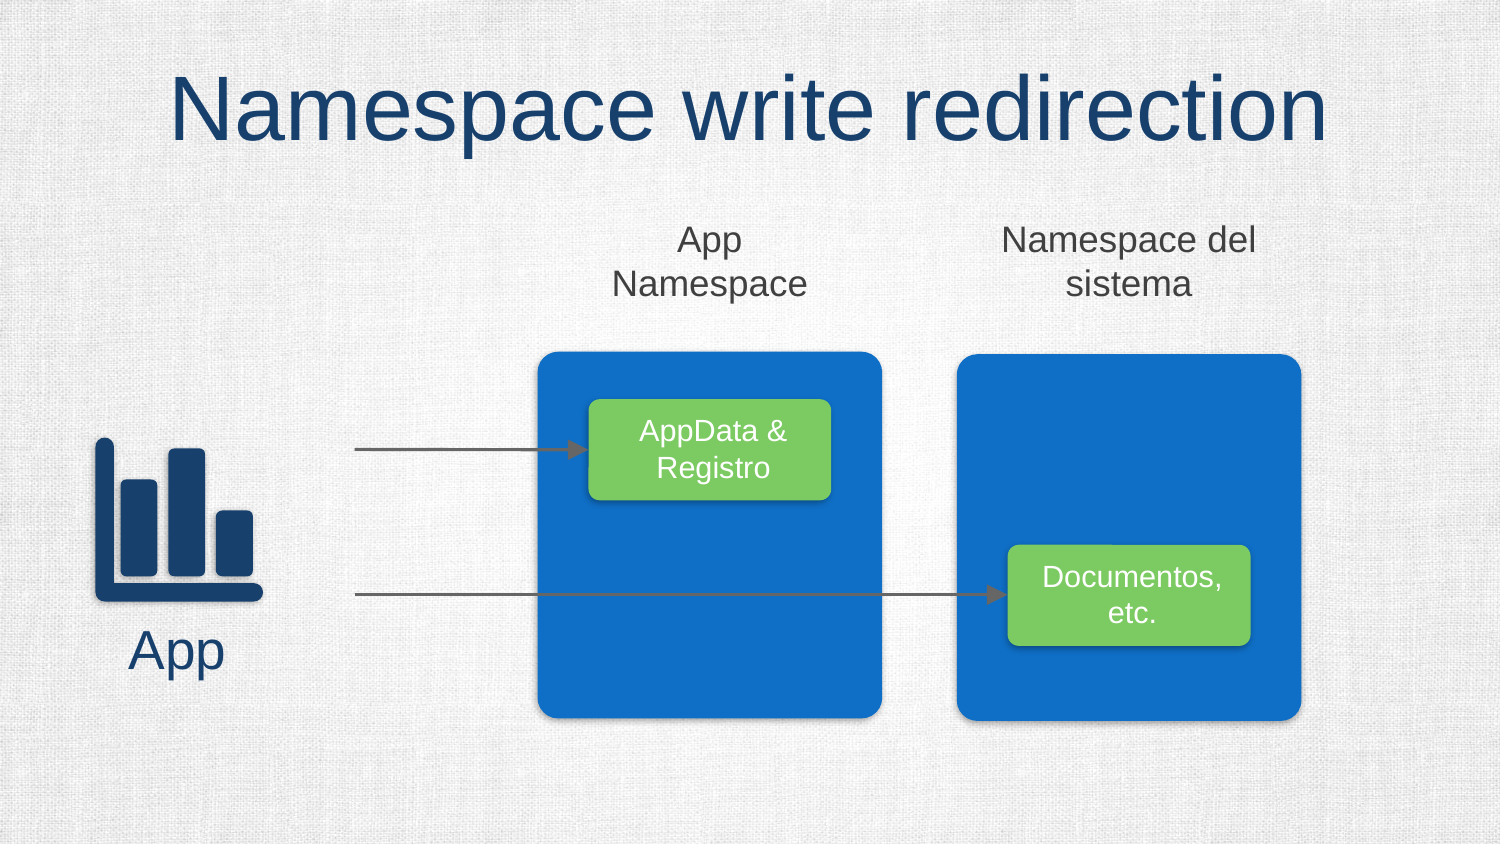

# Namespace write redirection
App
Namespace

AppData & Registro
Namespace del
sistema

Documentos, etc.

App